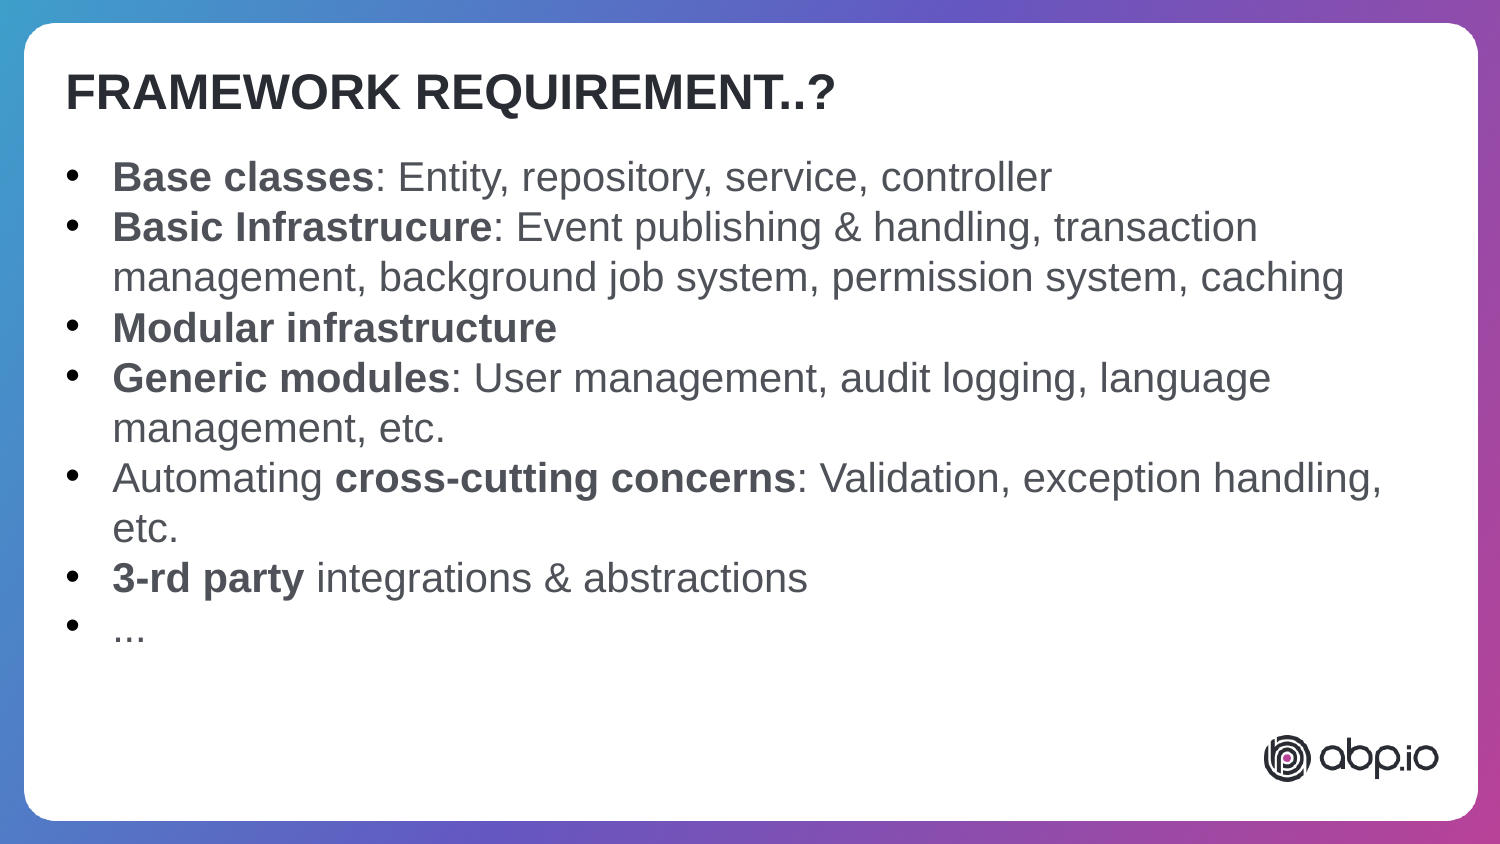

FRAMEWORK REQUIREMENT..?
Base classes: Entity, repository, service, controller
Basic Infrastrucure: Event publishing & handling, transaction management, background job system, permission system, caching
Modular infrastructure
Generic modules: User management, audit logging, language management, etc.
Automating cross-cutting concerns: Validation, exception handling, etc.
3-rd party integrations & abstractions
...